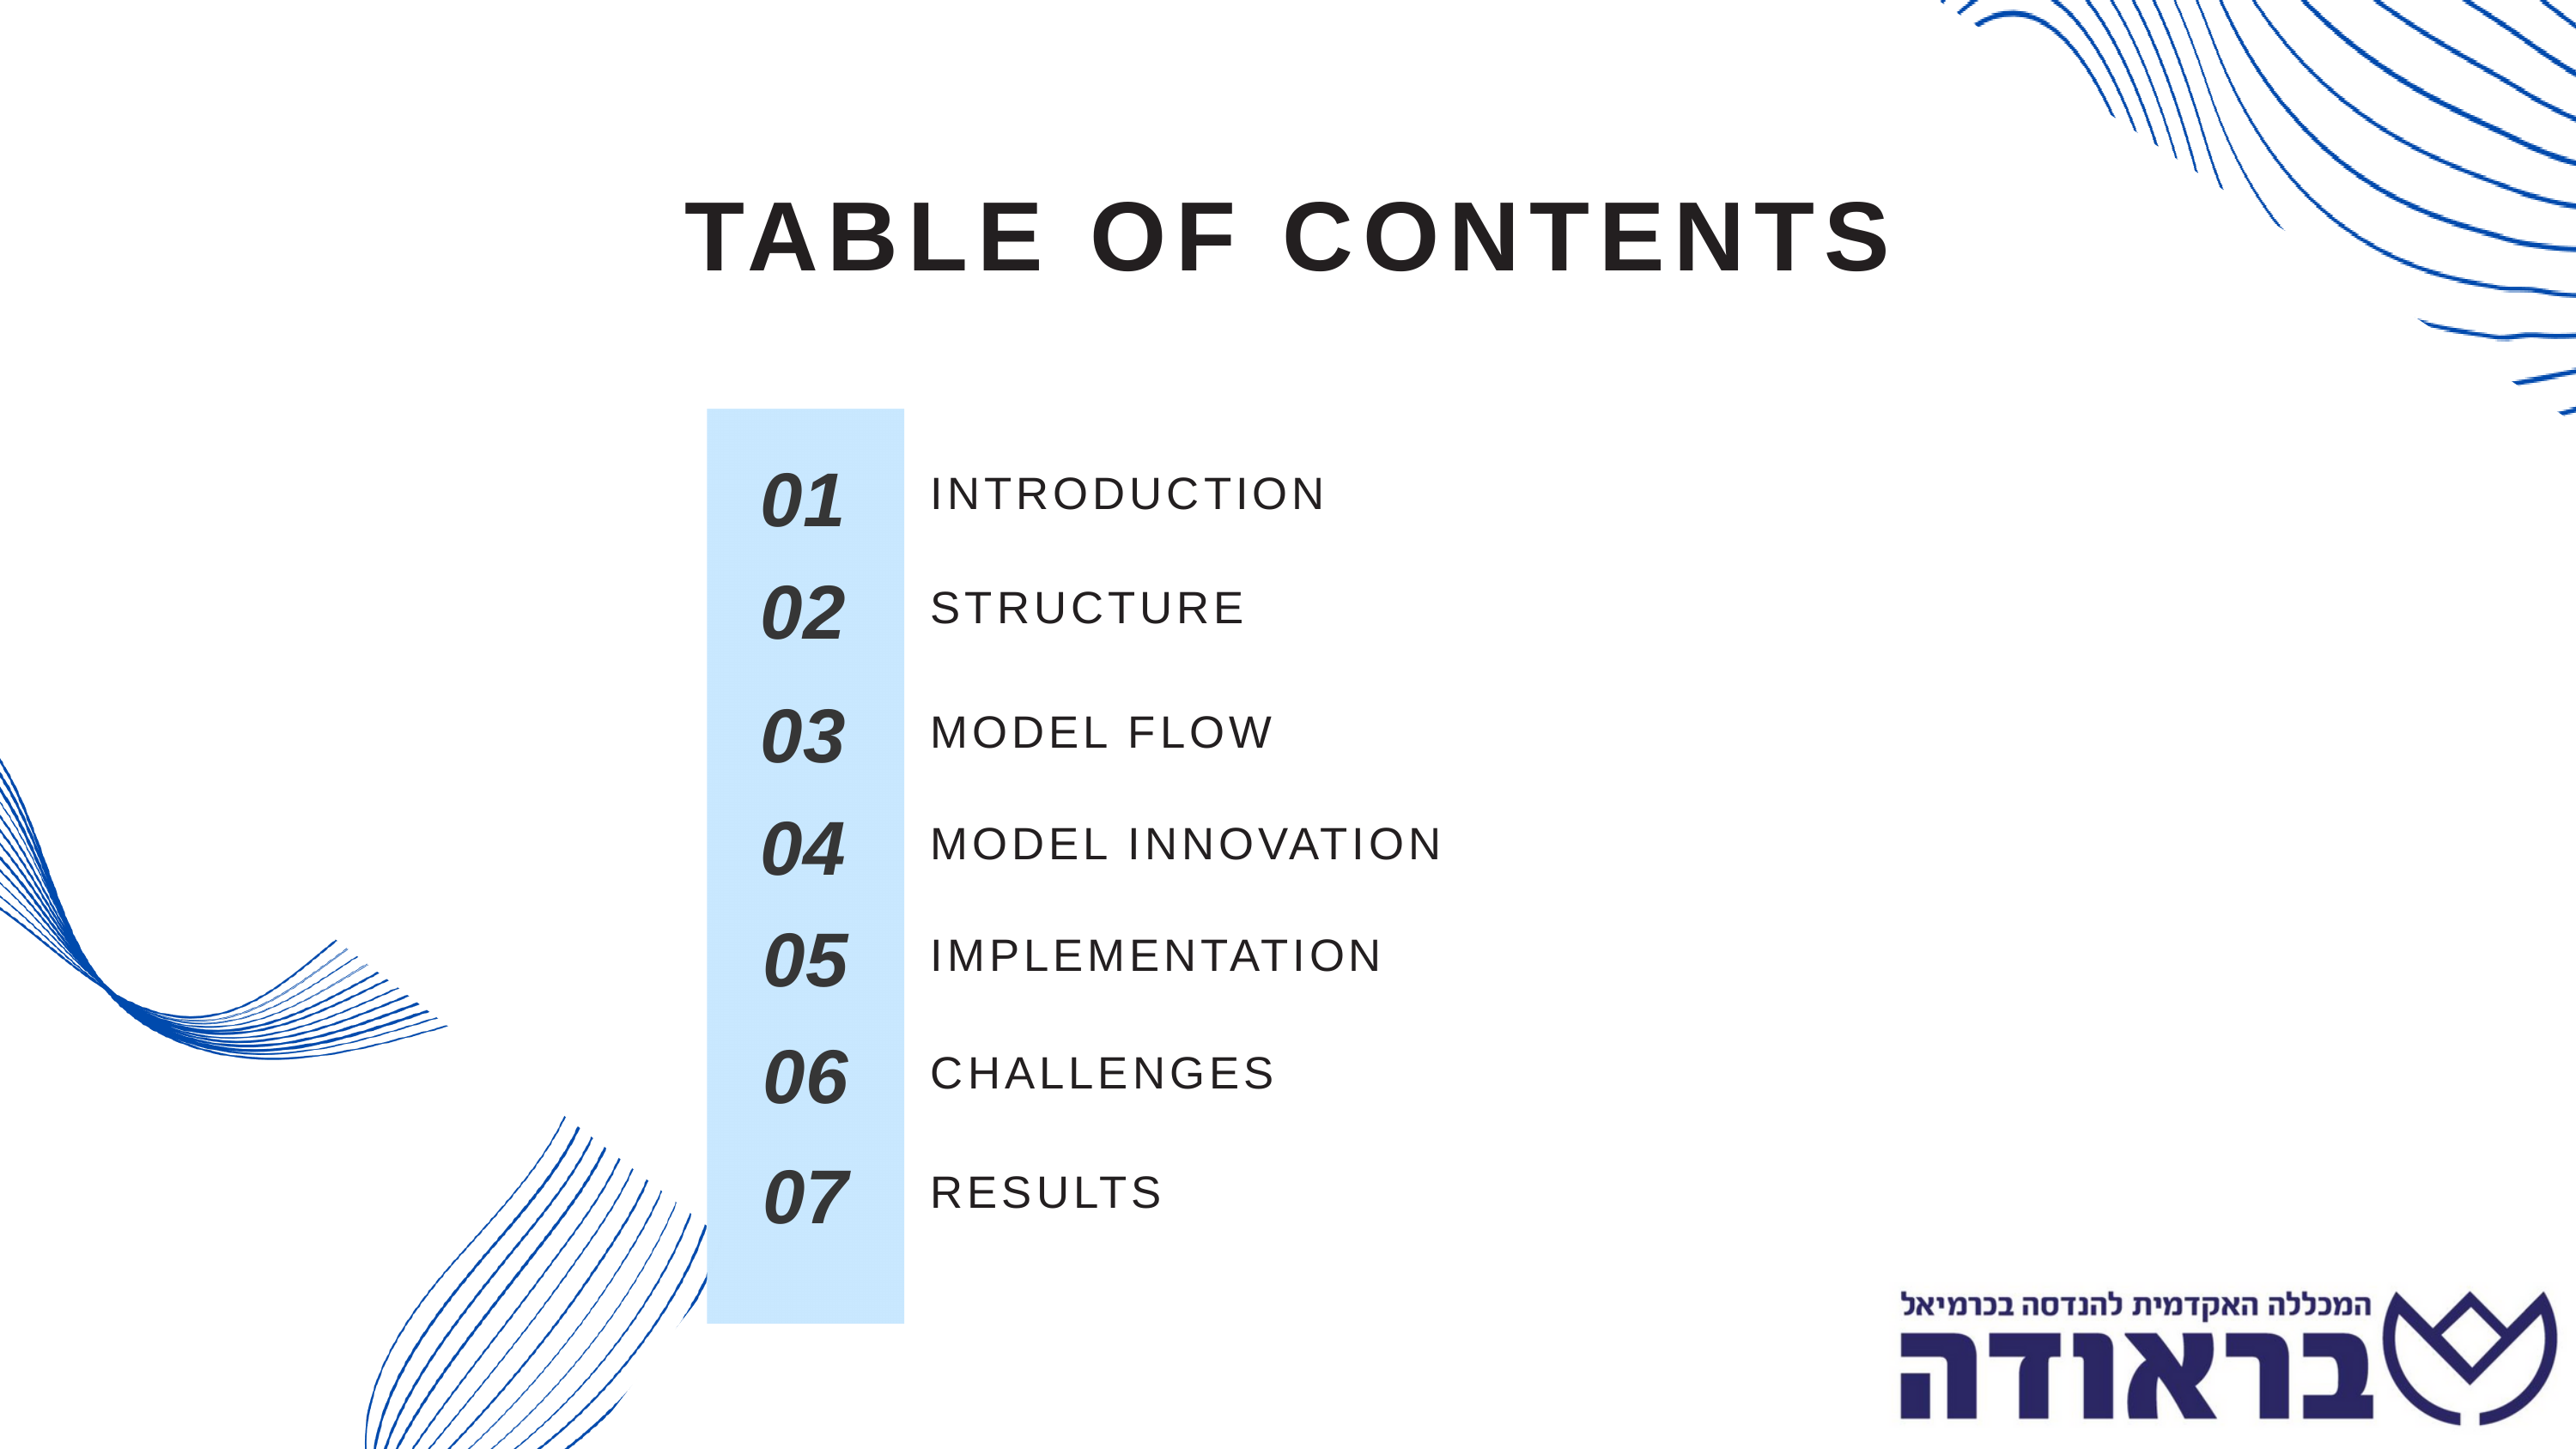

TABLE OF CONTENTS

01
INTRODUCTION
02
STRUCTURE
03
MODEL FLOW

04
MODEL INNOVATION
05
IMPLEMENTATION
06
CHALLENGES
07
RESULTS